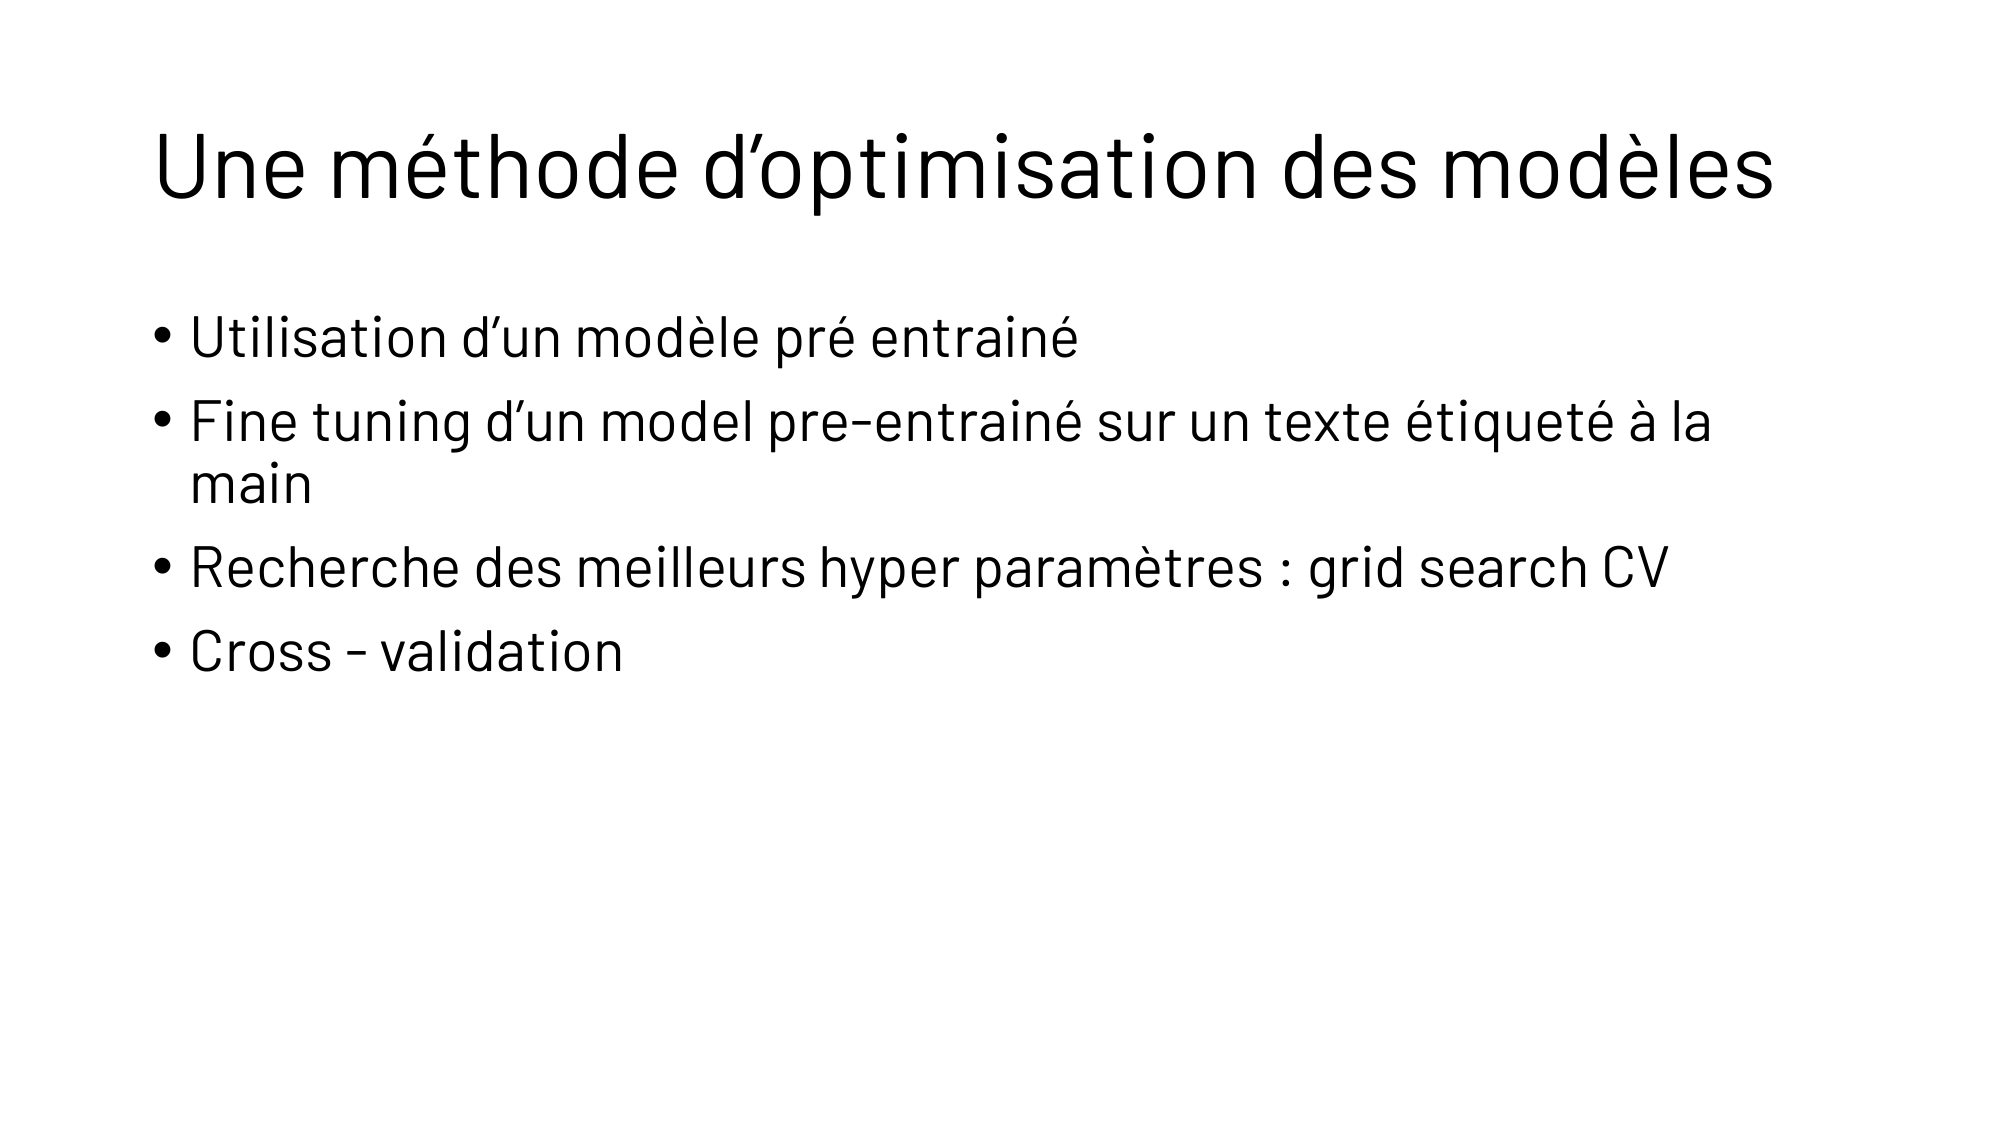

# Une méthode d’optimisation des modèles
Utilisation d’un modèle pré entrainé
Fine tuning d’un model pre-entrainé sur un texte étiqueté à la main
Recherche des meilleurs hyper paramètres : grid search CV
Cross - validation